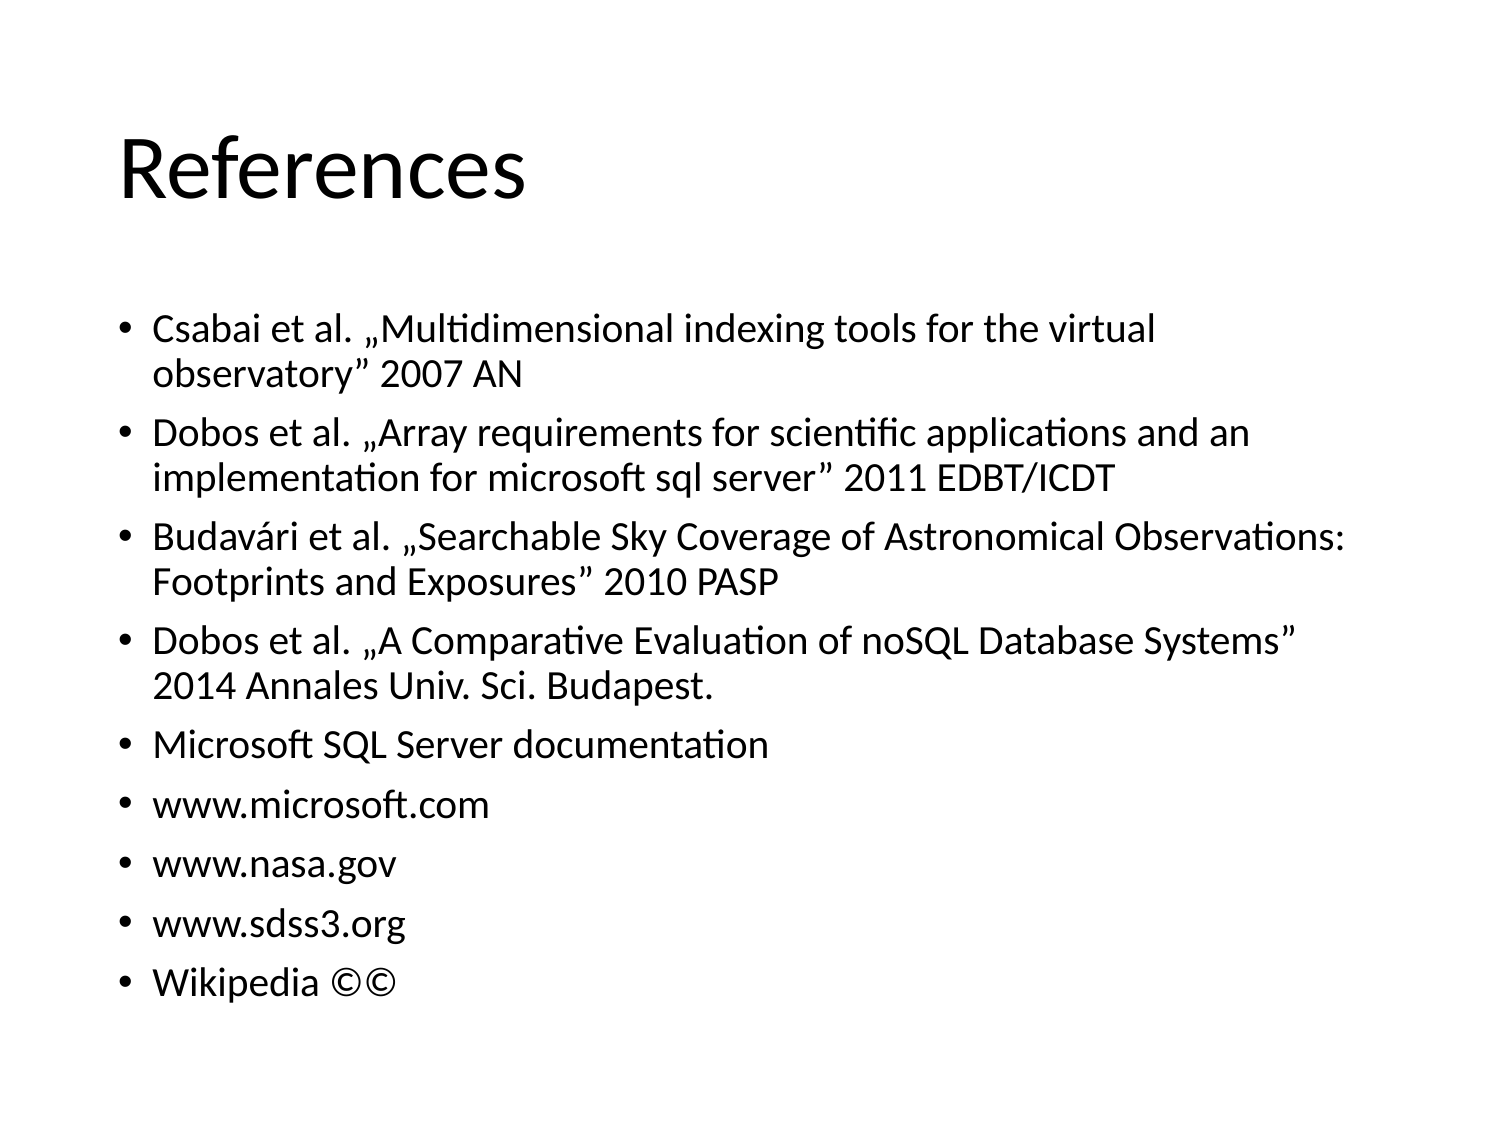

# References
Csabai et al. „Multidimensional indexing tools for the virtual observatory” 2007 AN
Dobos et al. „Array requirements for scientific applications and an implementation for microsoft sql server” 2011 EDBT/ICDT
Budavári et al. „Searchable Sky Coverage of Astronomical Observations: Footprints and Exposures” 2010 PASP
Dobos et al. „A Comparative Evaluation of noSQL Database Systems” 2014 Annales Univ. Sci. Budapest.
Microsoft SQL Server documentation
www.microsoft.com
www.nasa.gov
www.sdss3.org
Wikipedia ©©